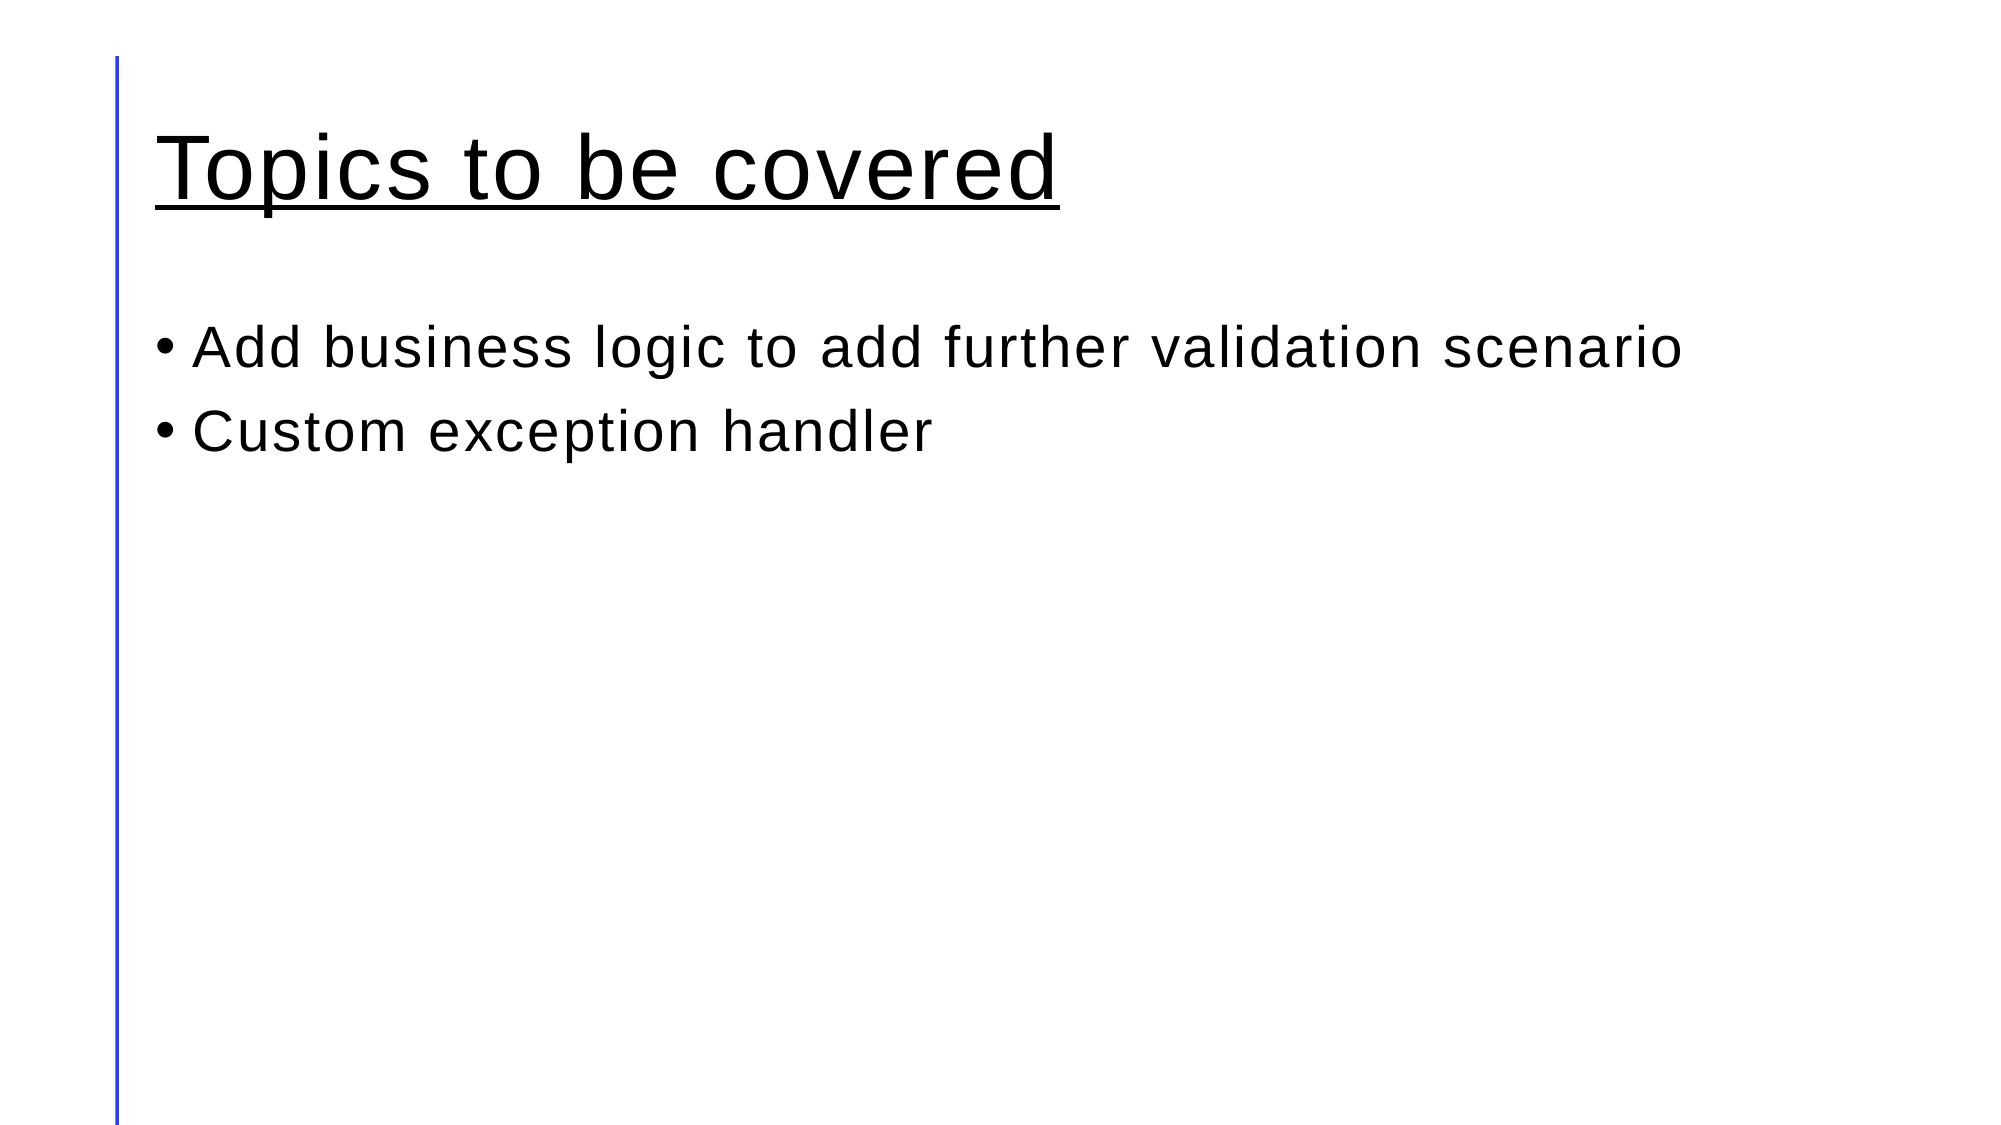

# Topics to be covered
Add business logic to add further validation scenario
Custom exception handler